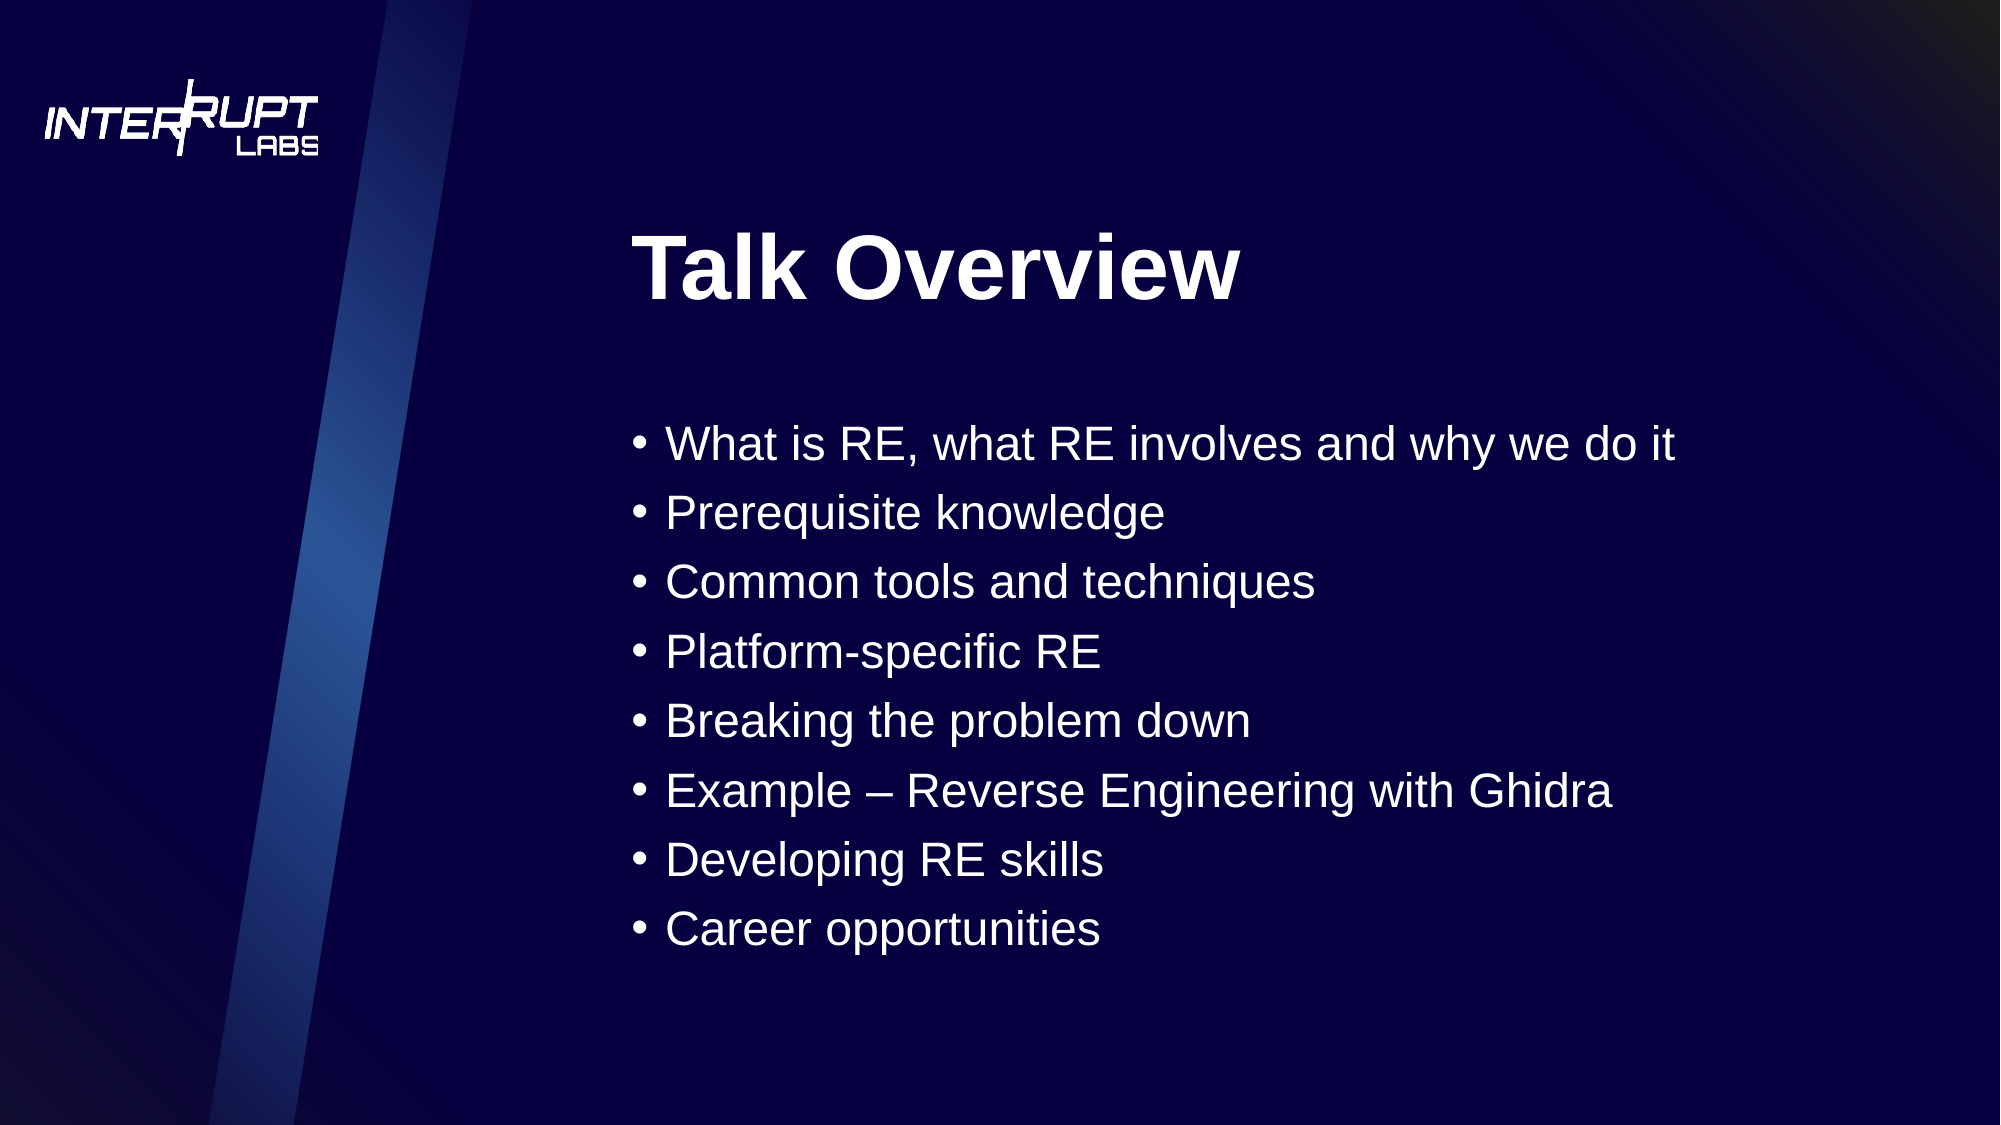

# Talk Overview
What is RE, what RE involves and why we do it
Prerequisite knowledge
Common tools and techniques
Platform-specific RE
Breaking the problem down
Example – Reverse Engineering with Ghidra
Developing RE skills
Career opportunities